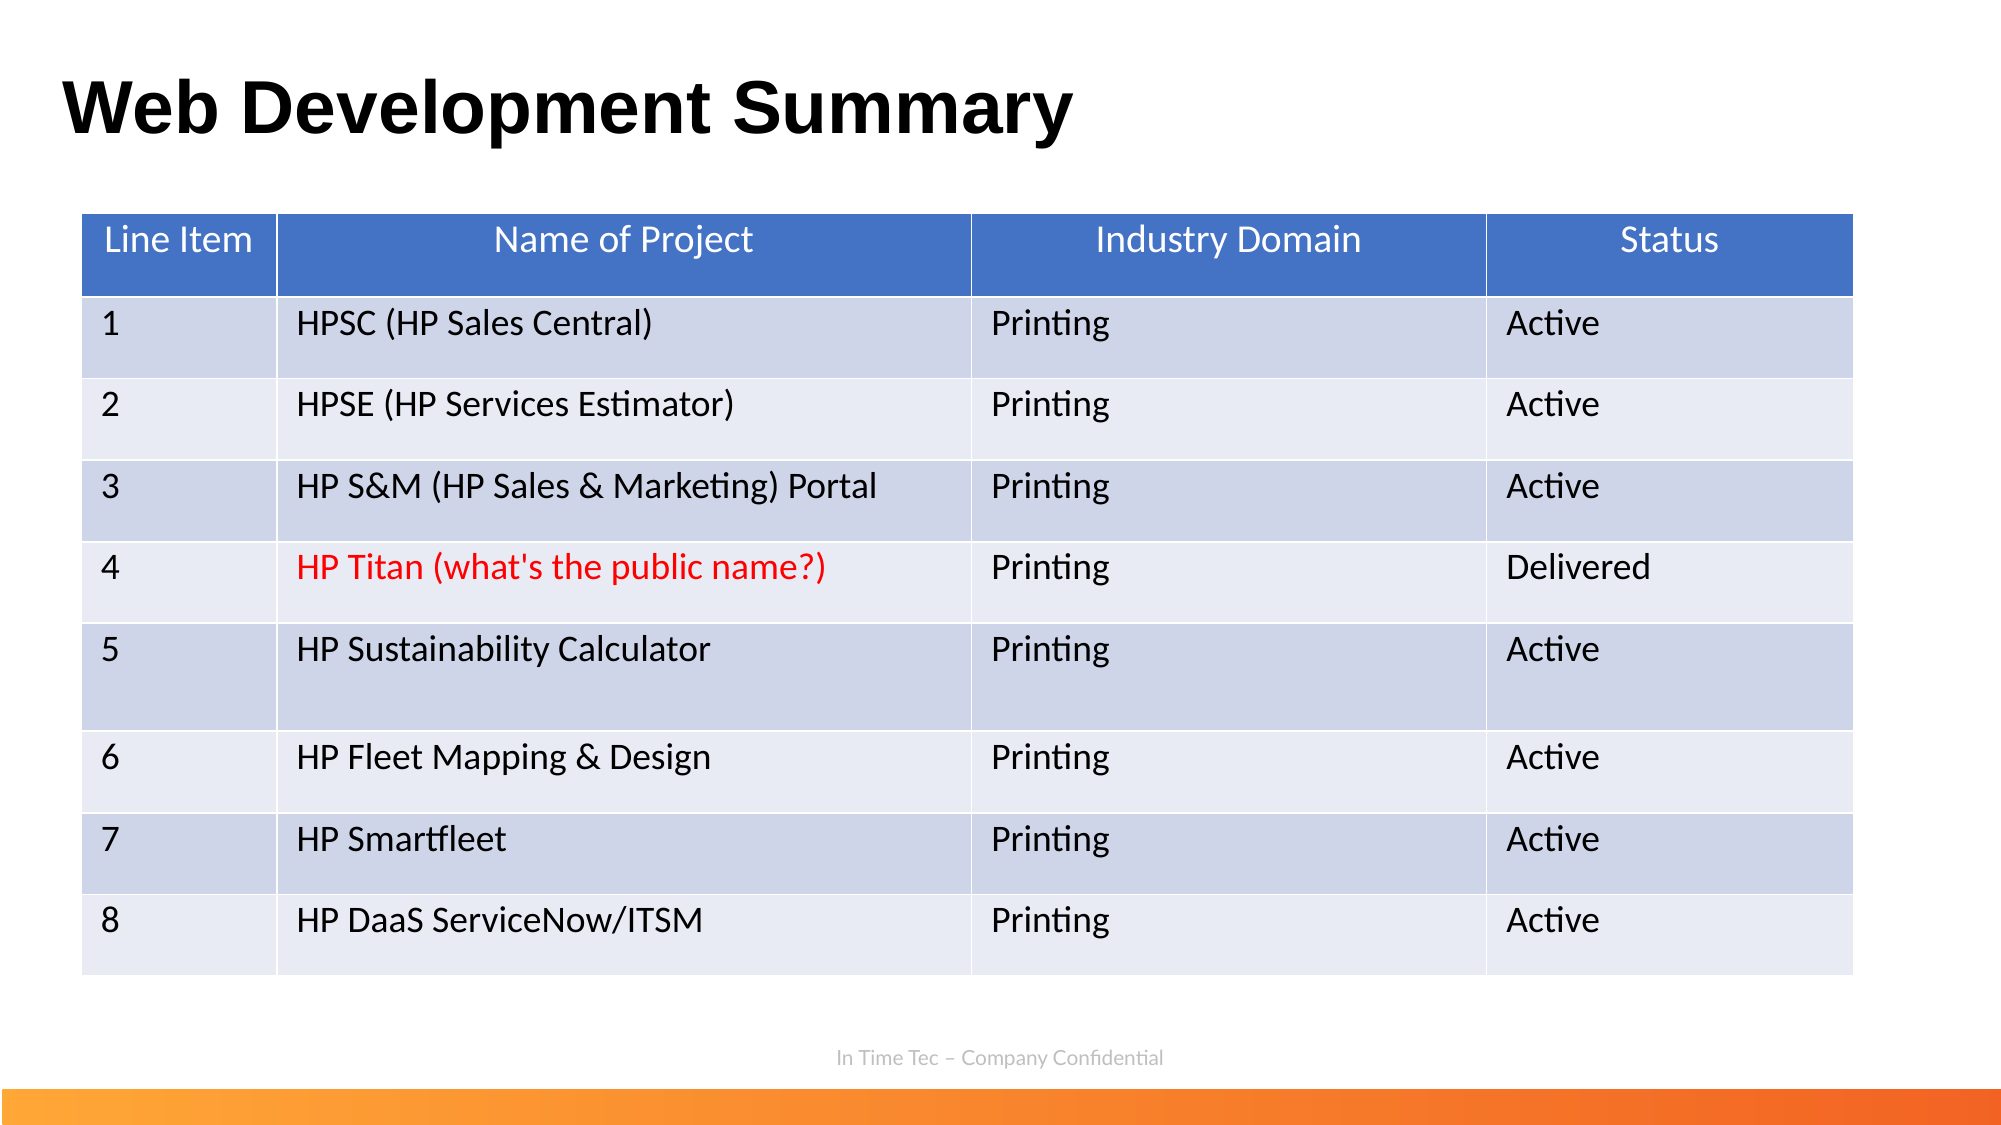

Web Development Summary
| Line Item | Name of Project | Industry Domain | Status |
| --- | --- | --- | --- |
| 1 | HPSC (HP Sales Central) | Printing | Active |
| 2 | HPSE (HP Services Estimator) | Printing | Active |
| 3 | HP S&M (HP Sales & Marketing) Portal | Printing | Active |
| 4 | HP Titan (what's the public name?) | Printing | Delivered |
| 5 | HP Sustainability Calculator | Printing | Active |
| 6 | HP Fleet Mapping & Design | Printing | Active |
| 7 | HP Smartfleet | Printing | Active |
| 8 | HP DaaS ServiceNow/ITSM | Printing | Active |
In Time Tec – Company Confidential